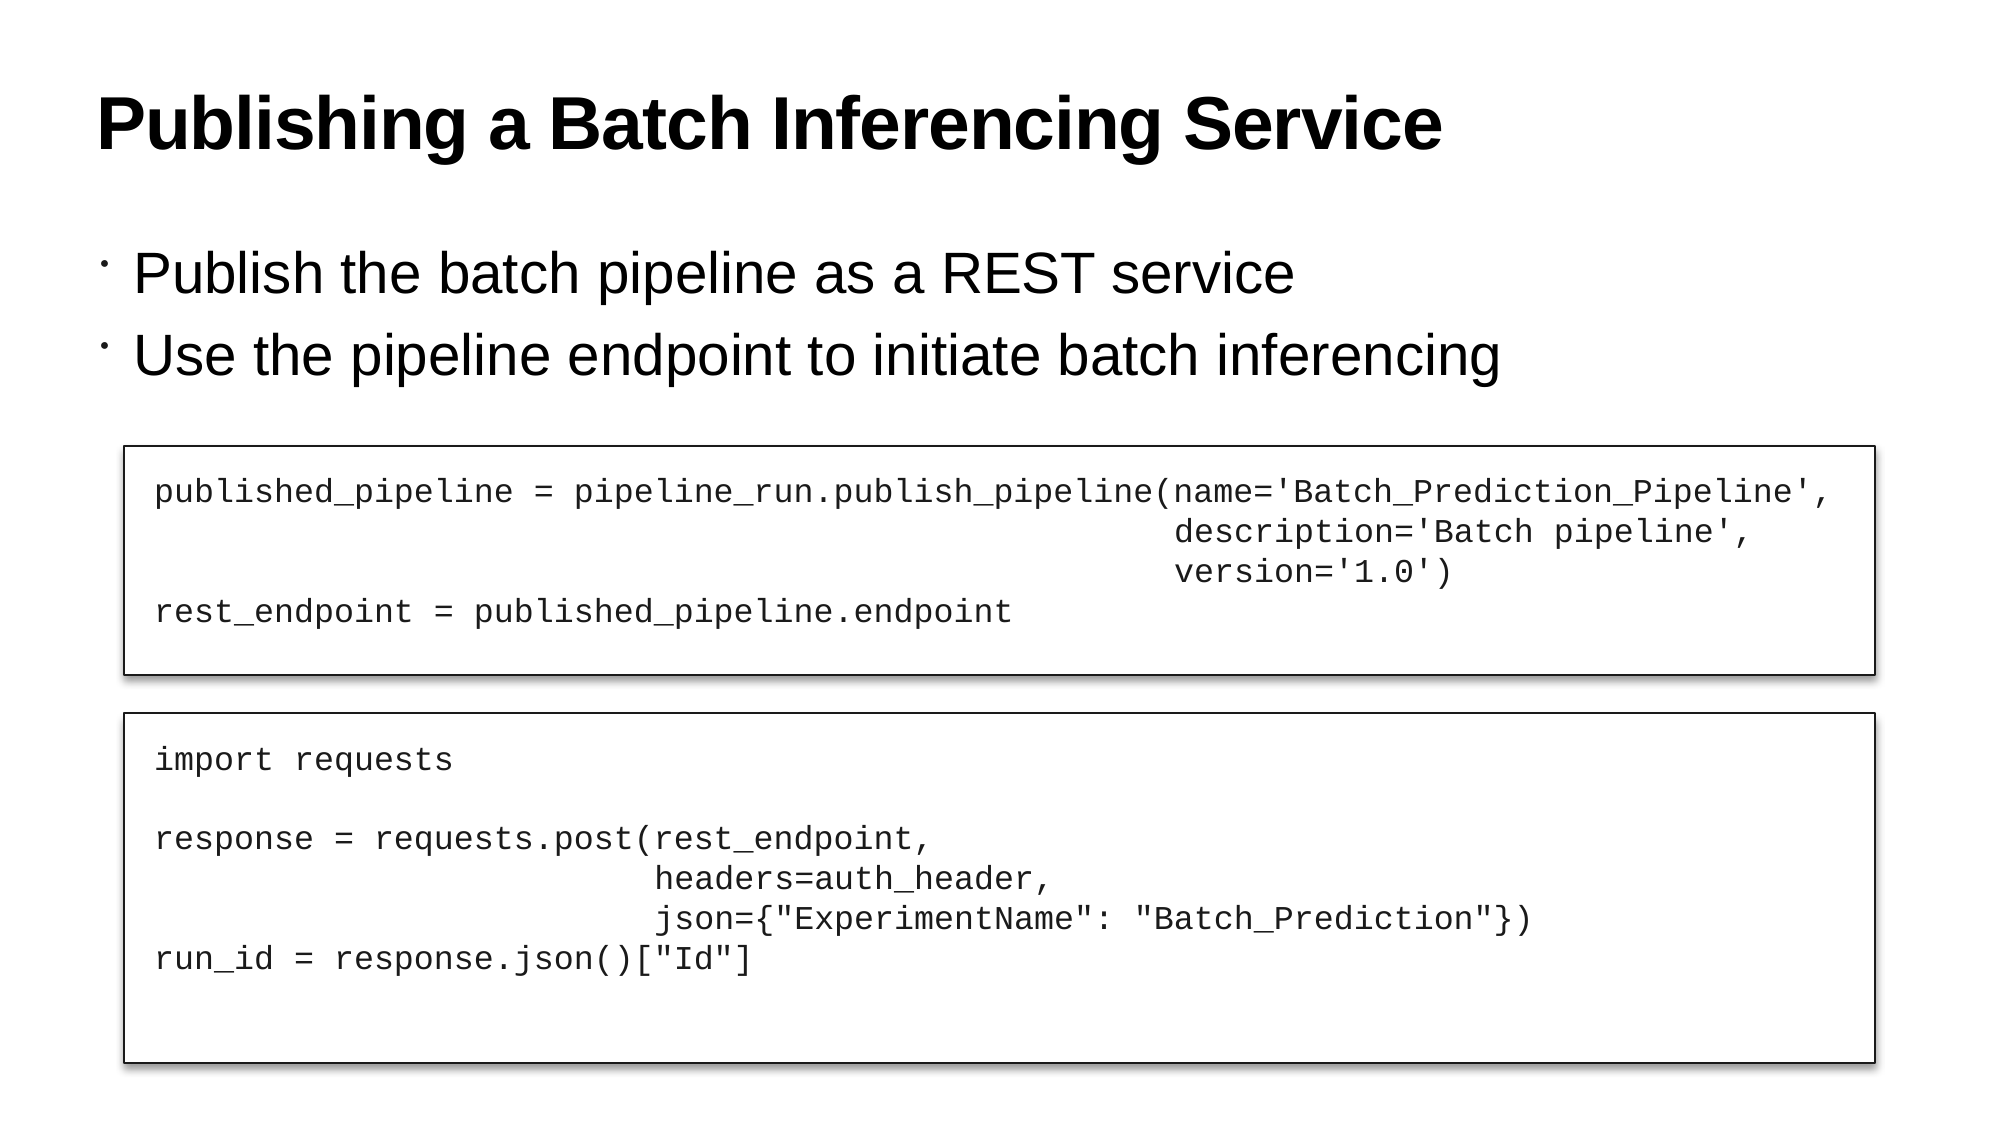

# Publishing a Batch Inferencing Service
Publish the batch pipeline as a REST service
Use the pipeline endpoint to initiate batch inferencing
published_pipeline = pipeline_run.publish_pipeline(name='Batch_Prediction_Pipeline',
                                                   description='Batch pipeline',
                                                   version='1.0')
rest_endpoint = published_pipeline.endpoint

import requests

response = requests.post(rest_endpoint,
                         headers=auth_header,
                         json={"ExperimentName": "Batch_Prediction"})
run_id = response.json()["Id"]